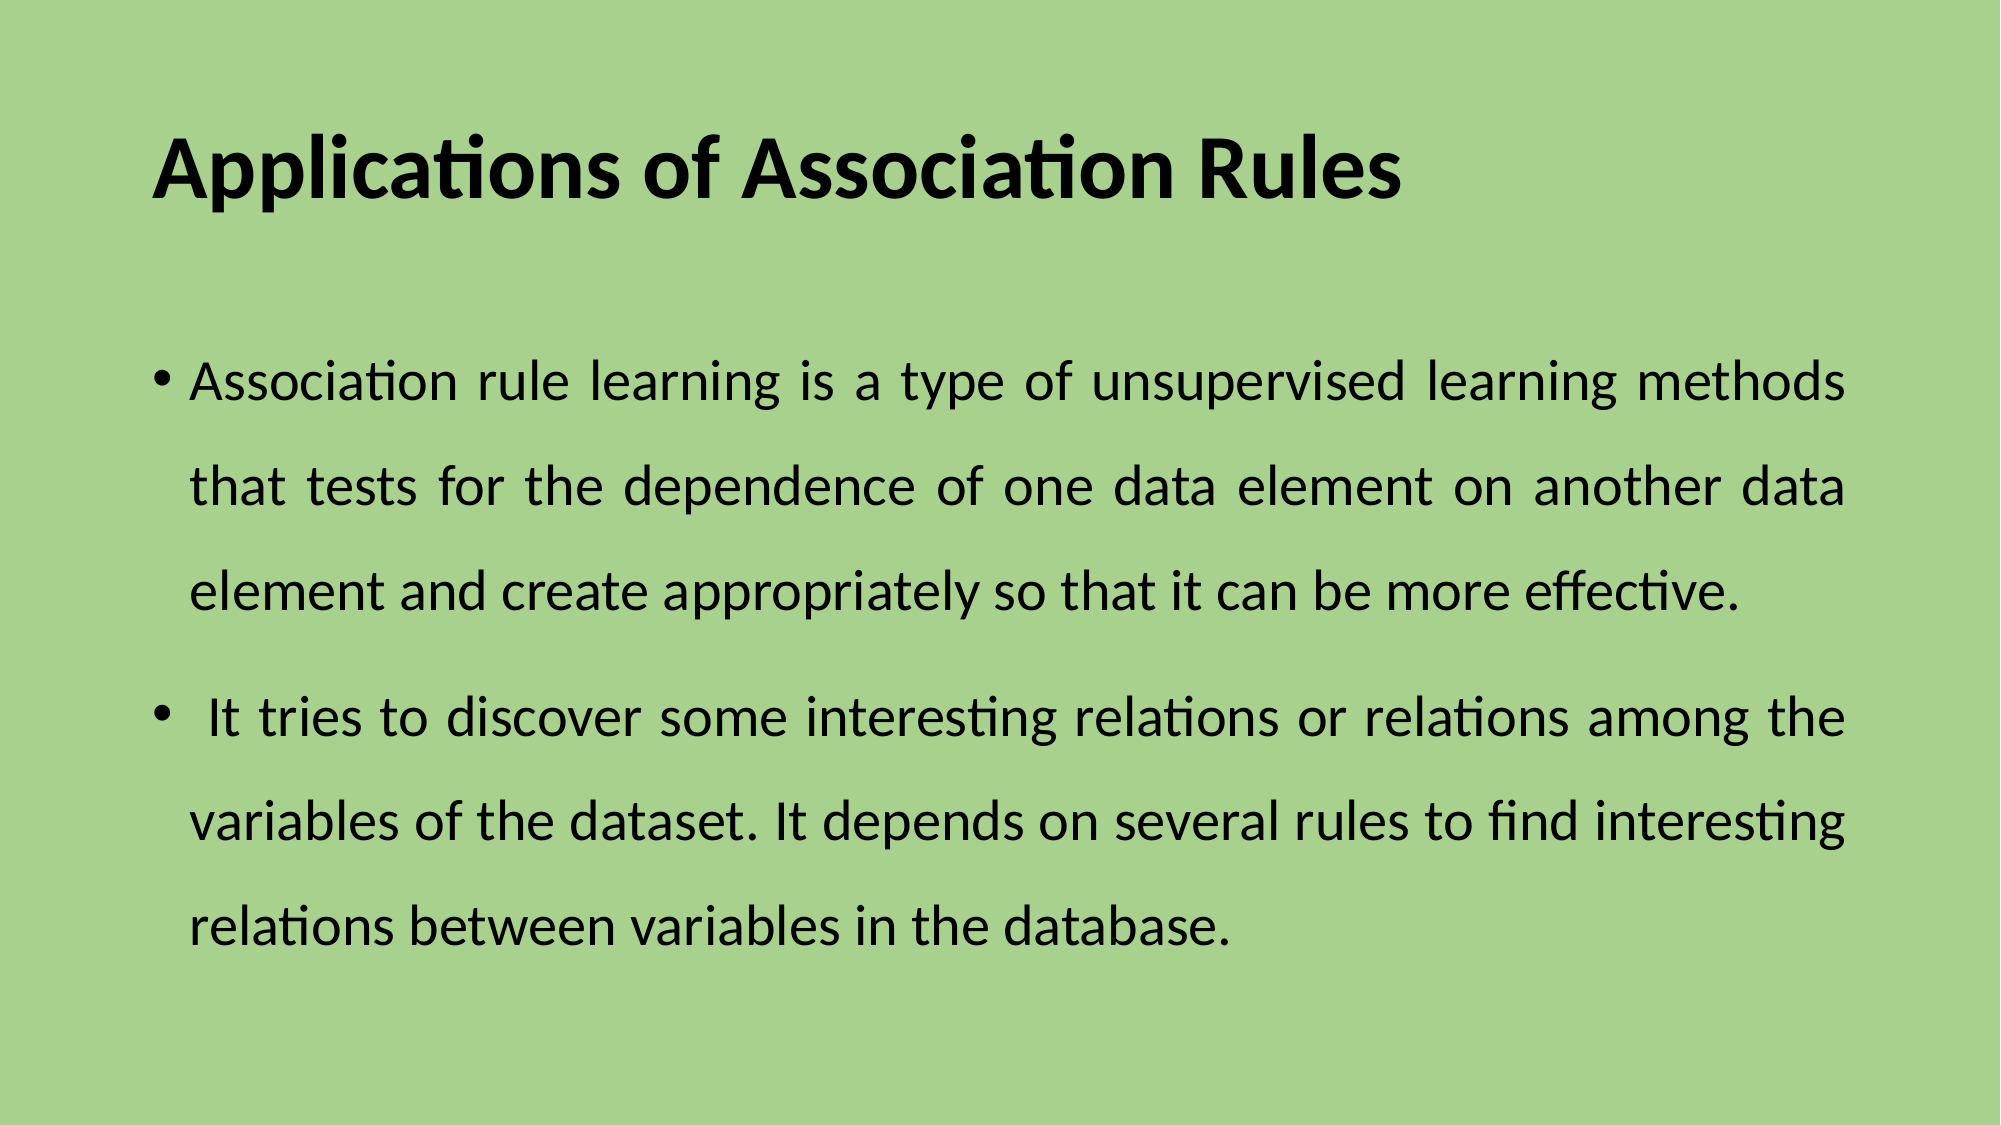

# Applications of Association Rules
Association rule learning is a type of unsupervised learning methods that tests for the dependence of one data element on another data element and create appropriately so that it can be more effective.
 It tries to discover some interesting relations or relations among the variables of the dataset. It depends on several rules to find interesting relations between variables in the database.